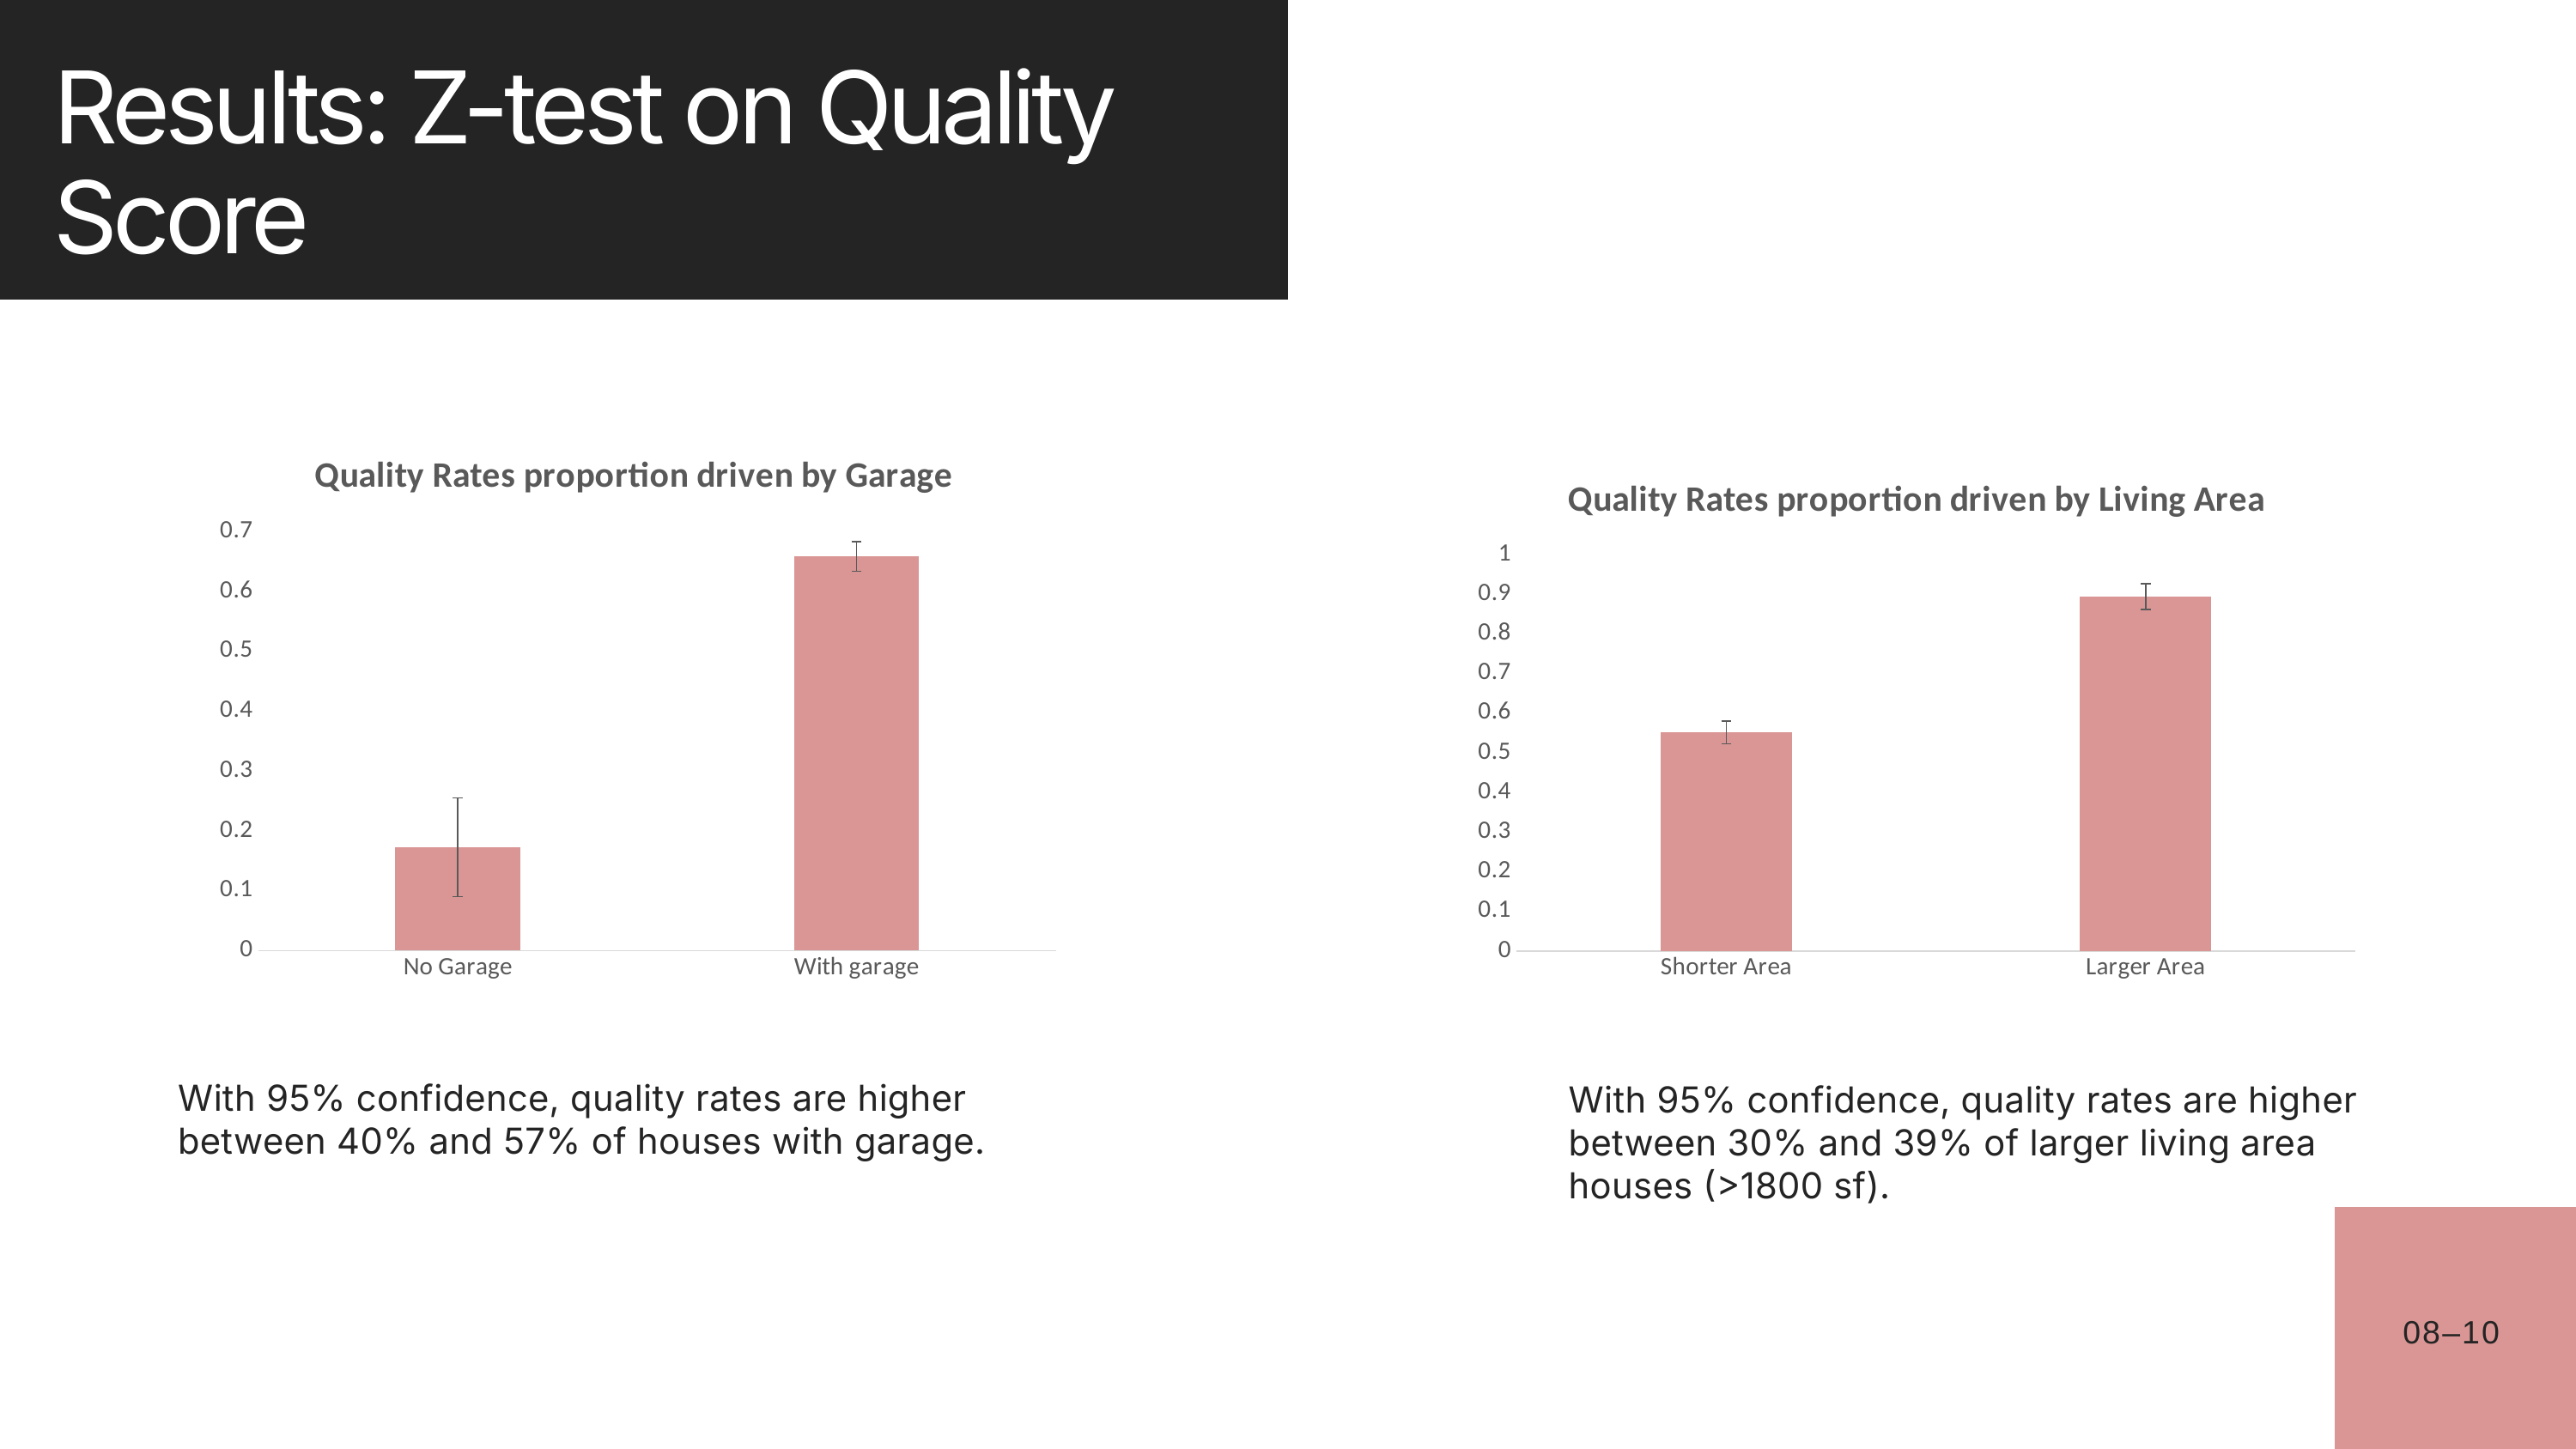

Results: Z-test on Quality Score

### Chart: Quality Rates proportion driven by Garage

| Category |  |
|---|---|
| No Garage | 0.1728395061728395 |
| With garage | 0.6584481508339376 |

### Chart: Quality Rates proportion driven by Living Area

| Category |  |
|---|---|
| Shorter Area | 0.5517857142857143 |
| Larger Area | 0.8941176470588236 |

With 95% confidence, quality rates are higher
between 40% and 57% of houses with garage.
With 95% confidence, quality rates are higher between 30% and 39% of larger living area houses (>1800 sf).

08–10